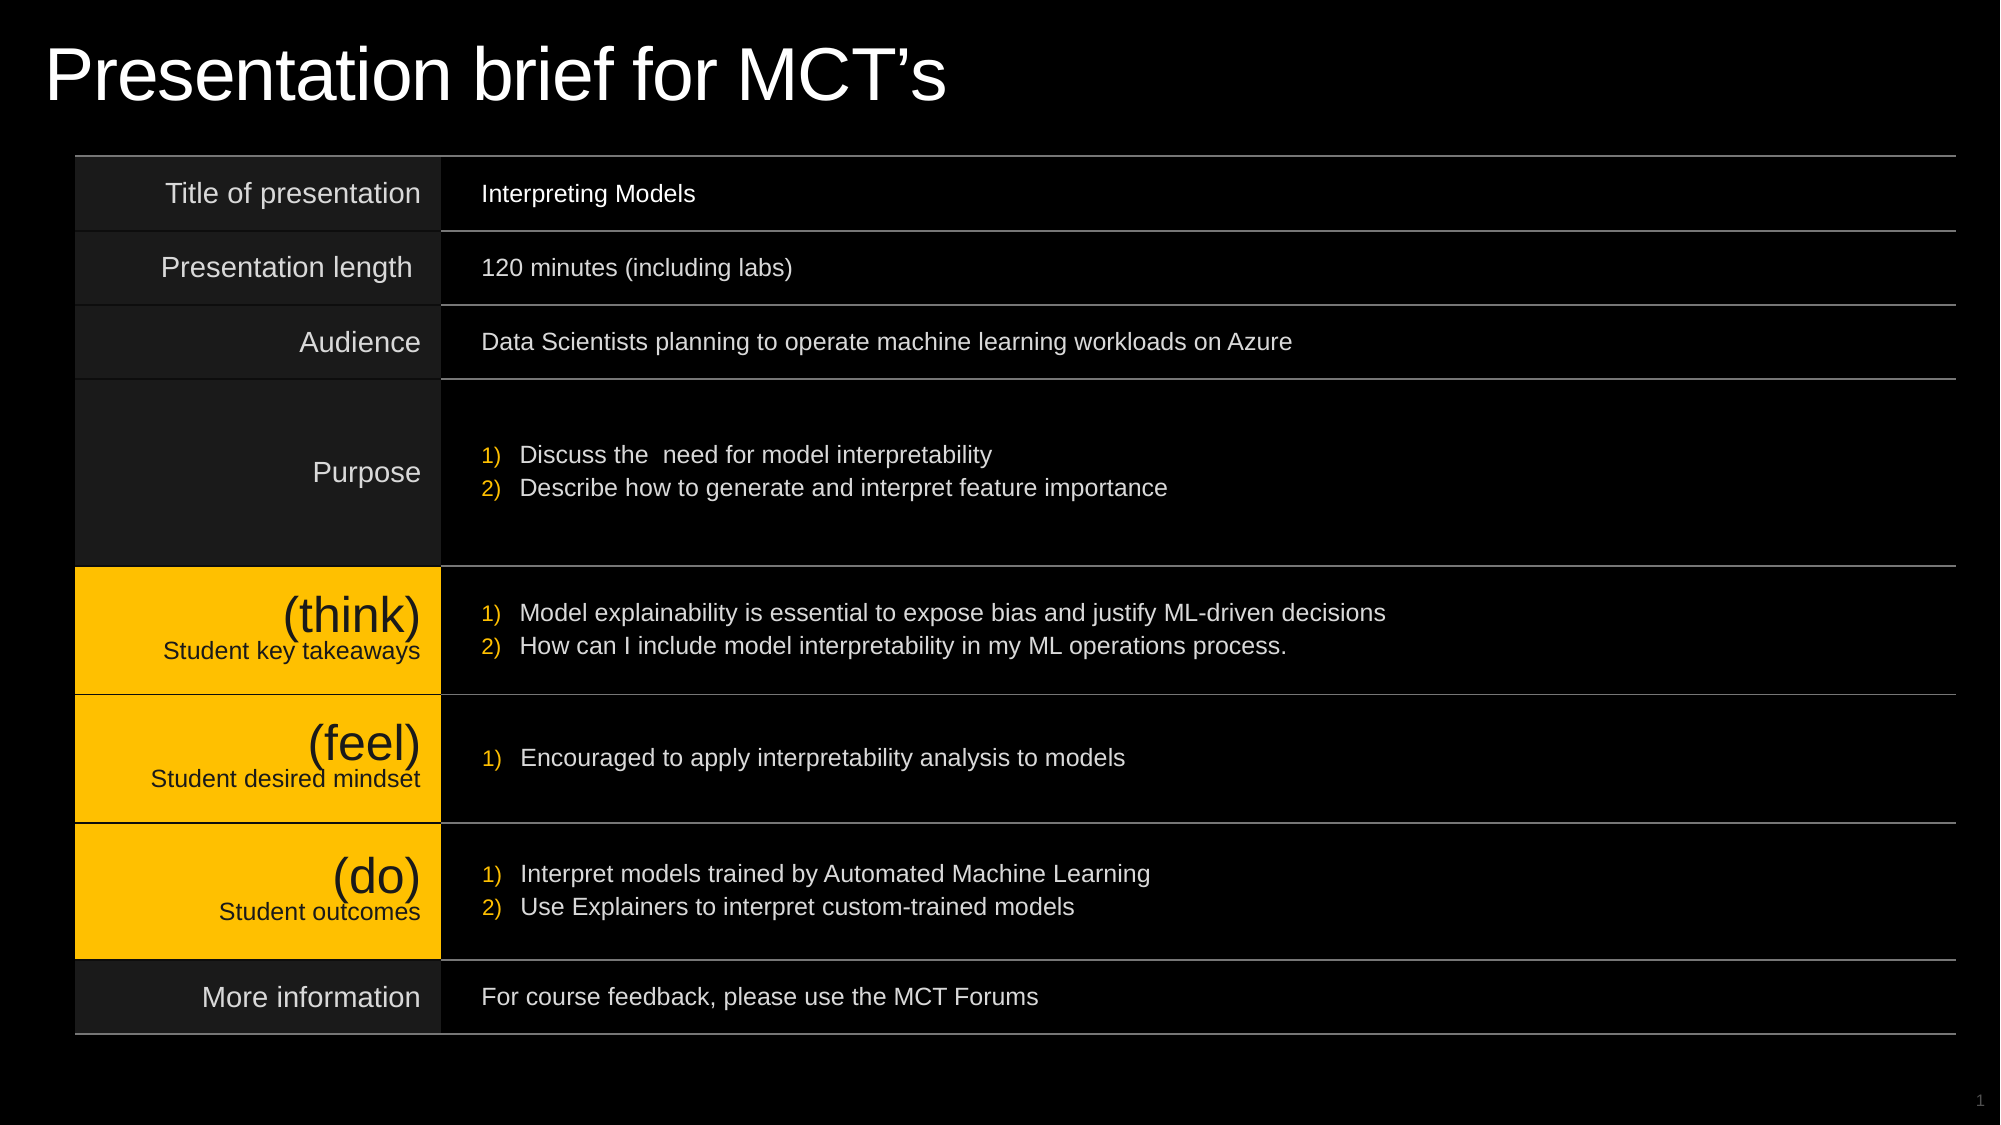

# Presentation brief for MCT’s
| Title of presentation | Interpreting Models |
| --- | --- |
| Presentation length | 120 minutes (including labs) |
| Audience | Data Scientists planning to operate machine learning workloads on Azure |
| Purpose | Discuss the need for model interpretability Describe how to generate and interpret feature importance |
| (think) Student key takeaways | Model explainability is essential to expose bias and justify ML-driven decisions How can I include model interpretability in my ML operations process. |
| (feel) Student desired mindset | Encouraged to apply interpretability analysis to models |
| (do) Student outcomes | Interpret models trained by Automated Machine Learning Use Explainers to interpret custom-trained models |
| More information | For course feedback, please use the MCT Forums |
1